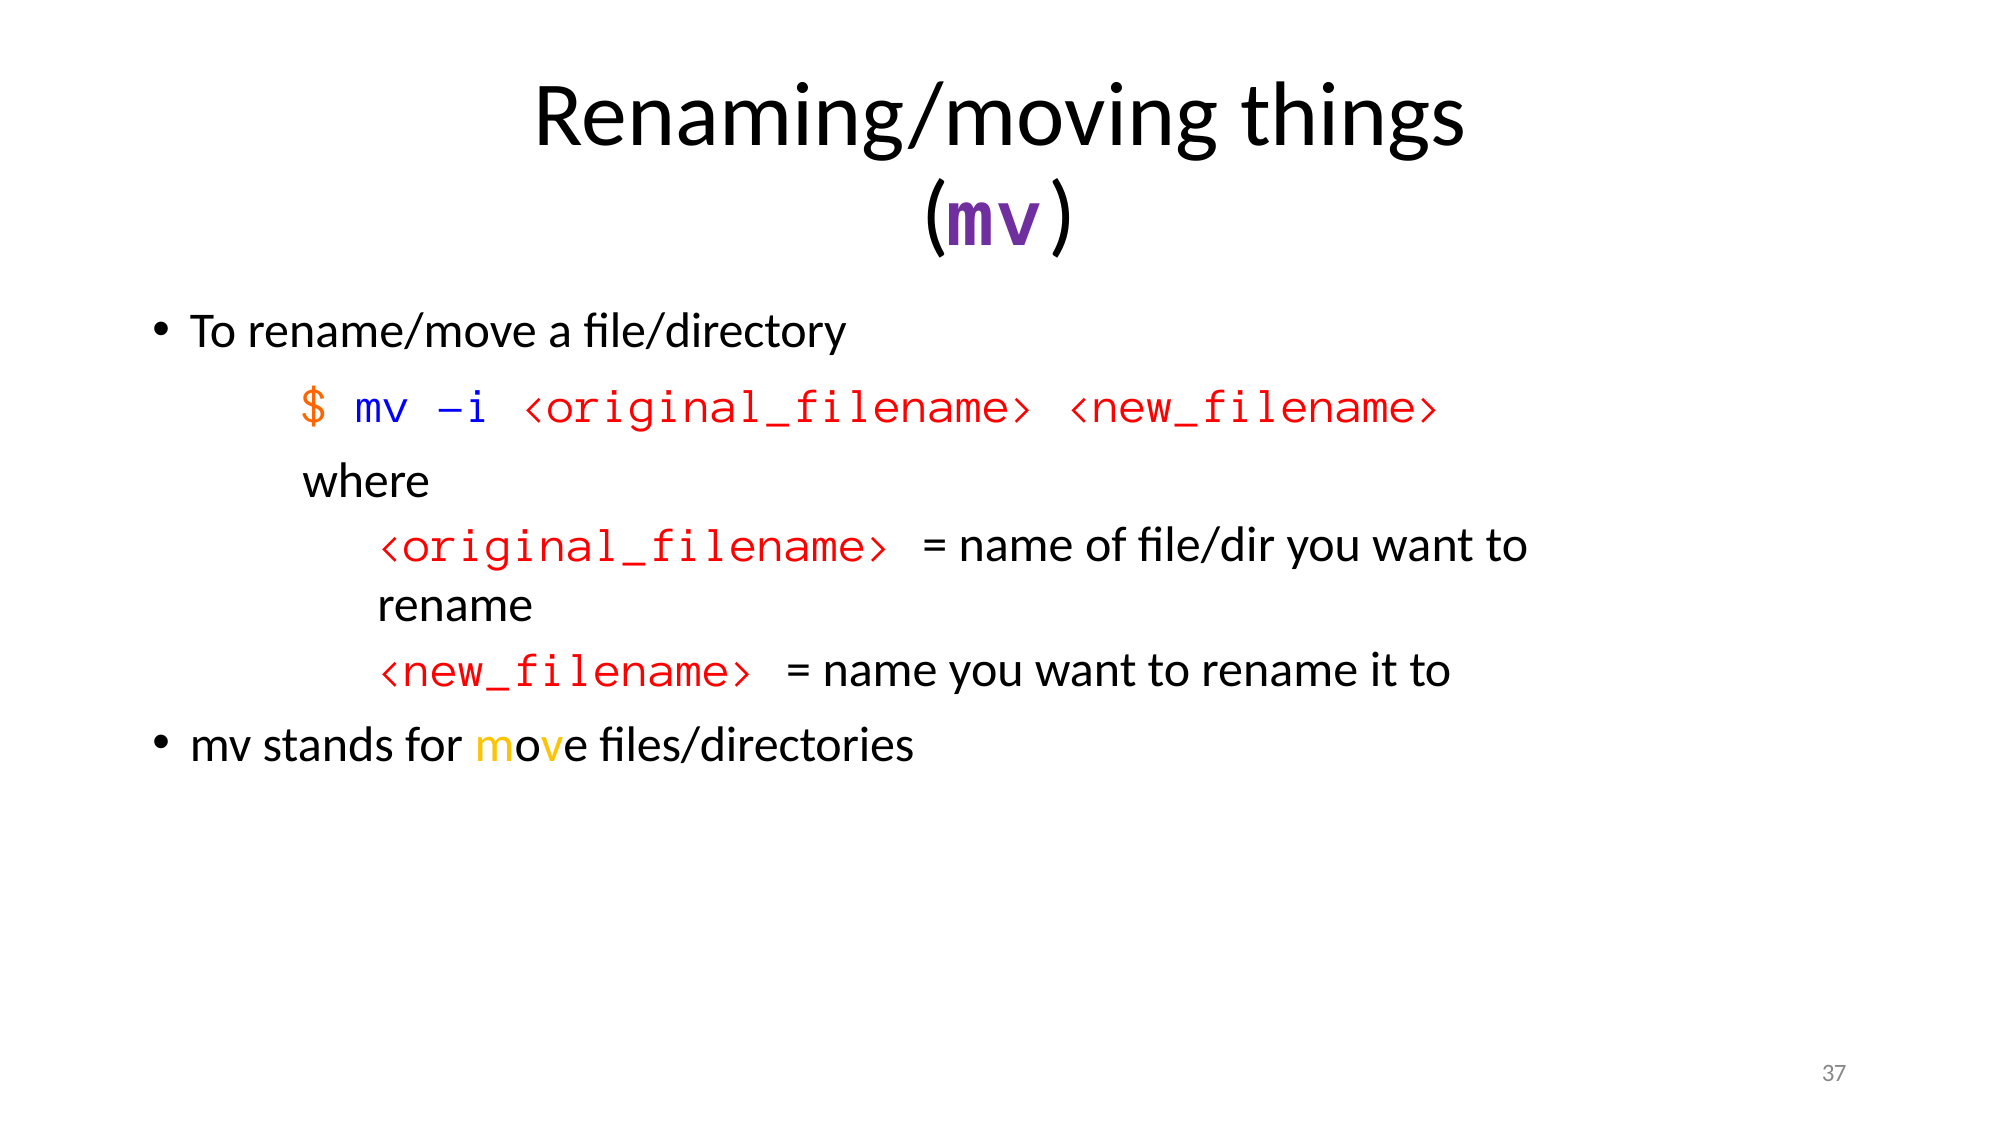

# Renaming/moving things (mv)
To rename/move a file/directory
$ mv -i <original_filename> <new_filename>
where
<original_filename> = name of file/dir you want to rename
<new_filename> = name you want to rename it to
mv stands for move files/directories
37